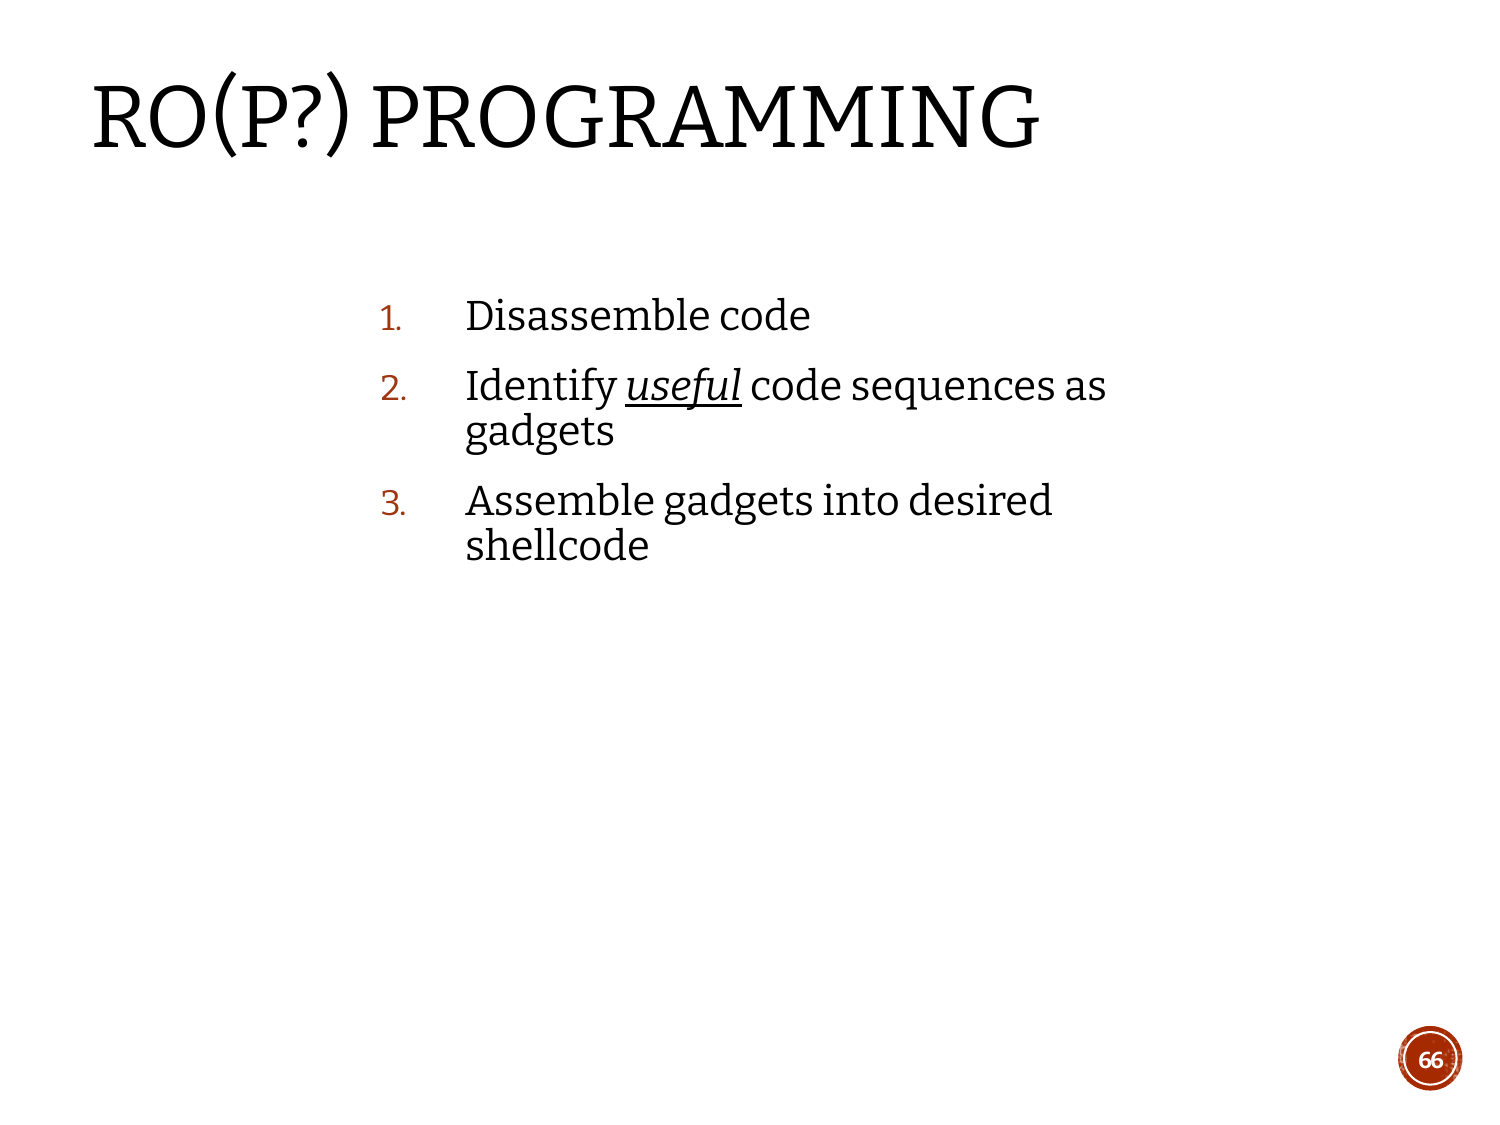

# RO(P?) Programming
Disassemble code
Identify useful code sequences as gadgets
Assemble gadgets into desired shellcode
66